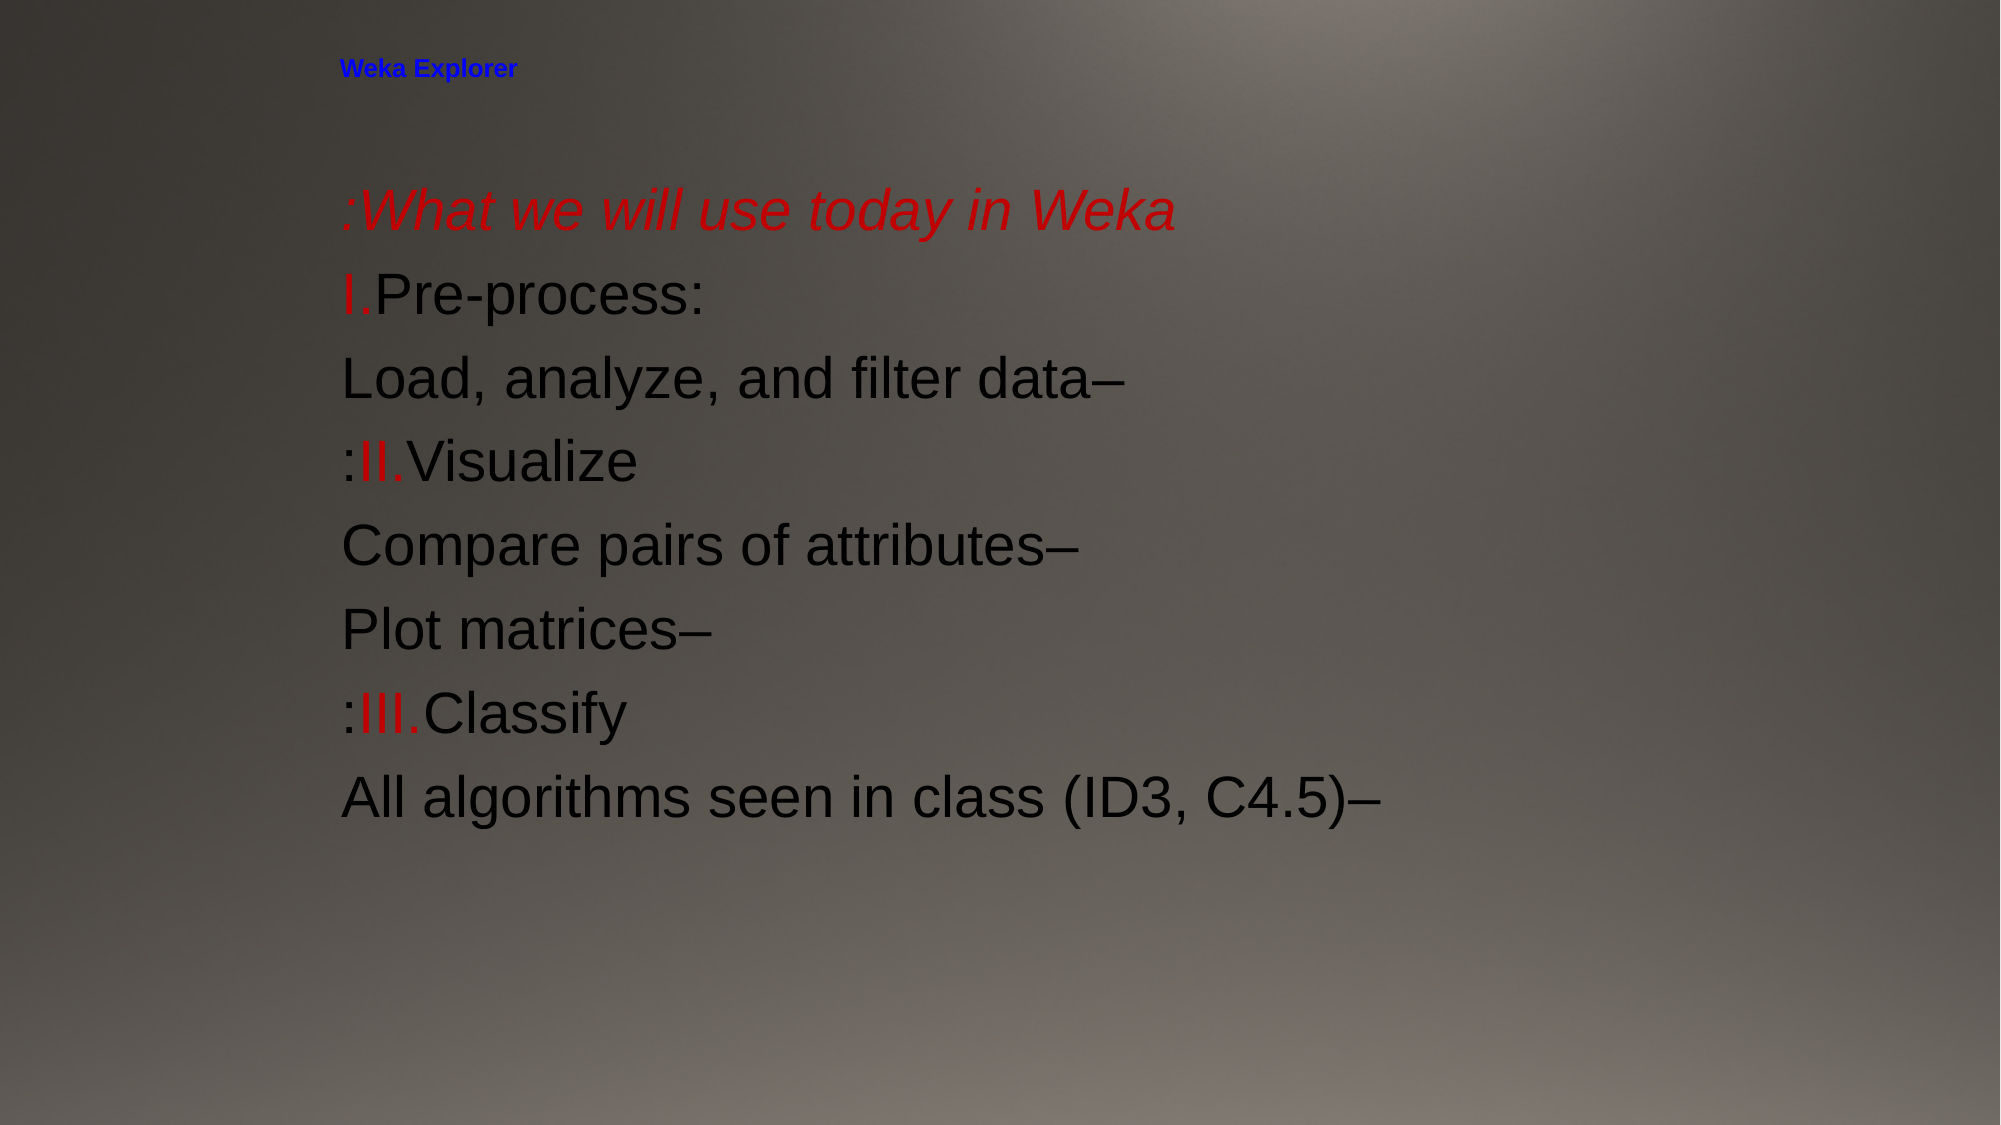

# Weka Explorer
What we will use today in Weka:
I.Pre-process:
–Load, analyze, and filter data
II.Visualize:
–Compare pairs of attributes
–Plot matrices
III.Classify:
–All algorithms seen in class (ID3, C4.5)